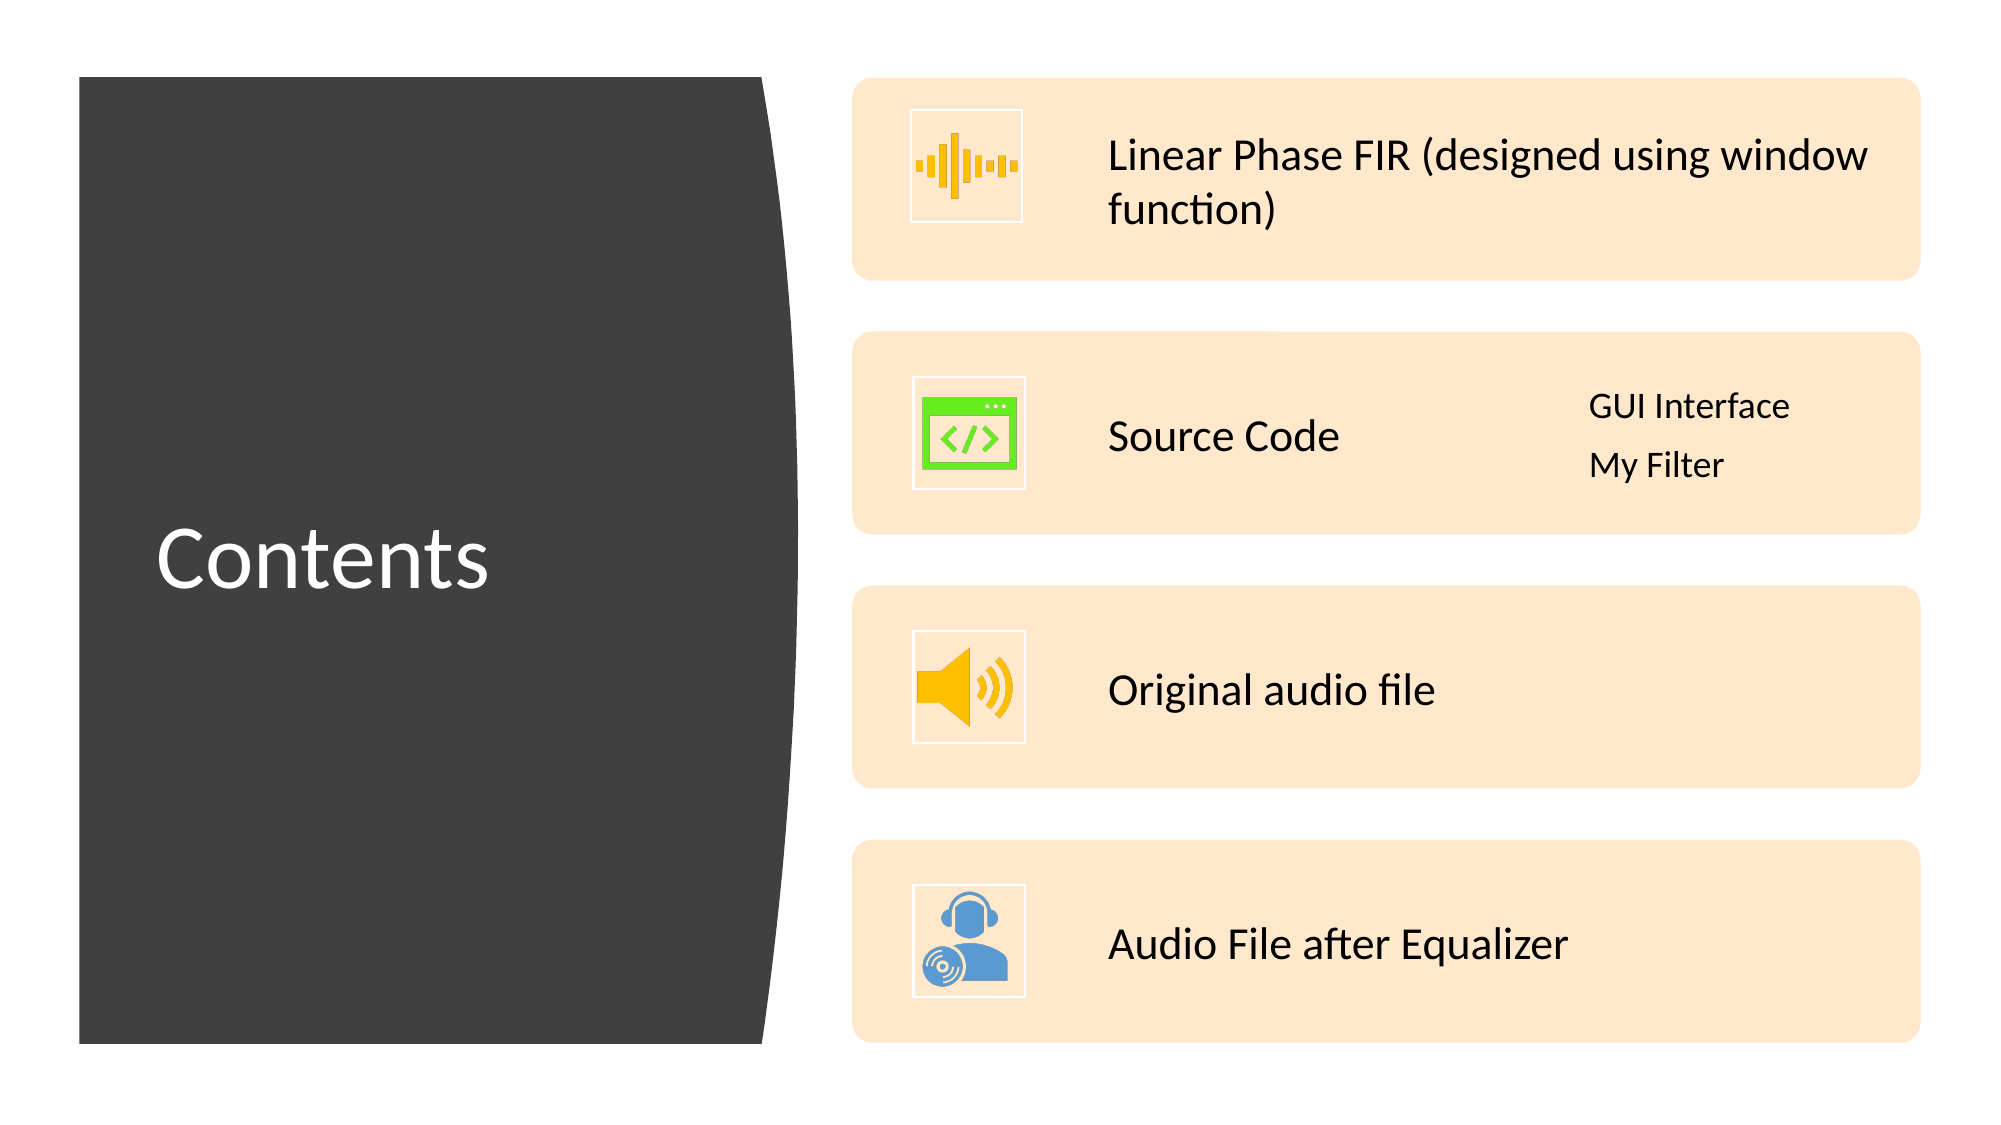

Linear Phase FIR (designed using window function)
Source Code
GUI Interface
My Filter
Original audio file
Audio File after Equalizer

Contents